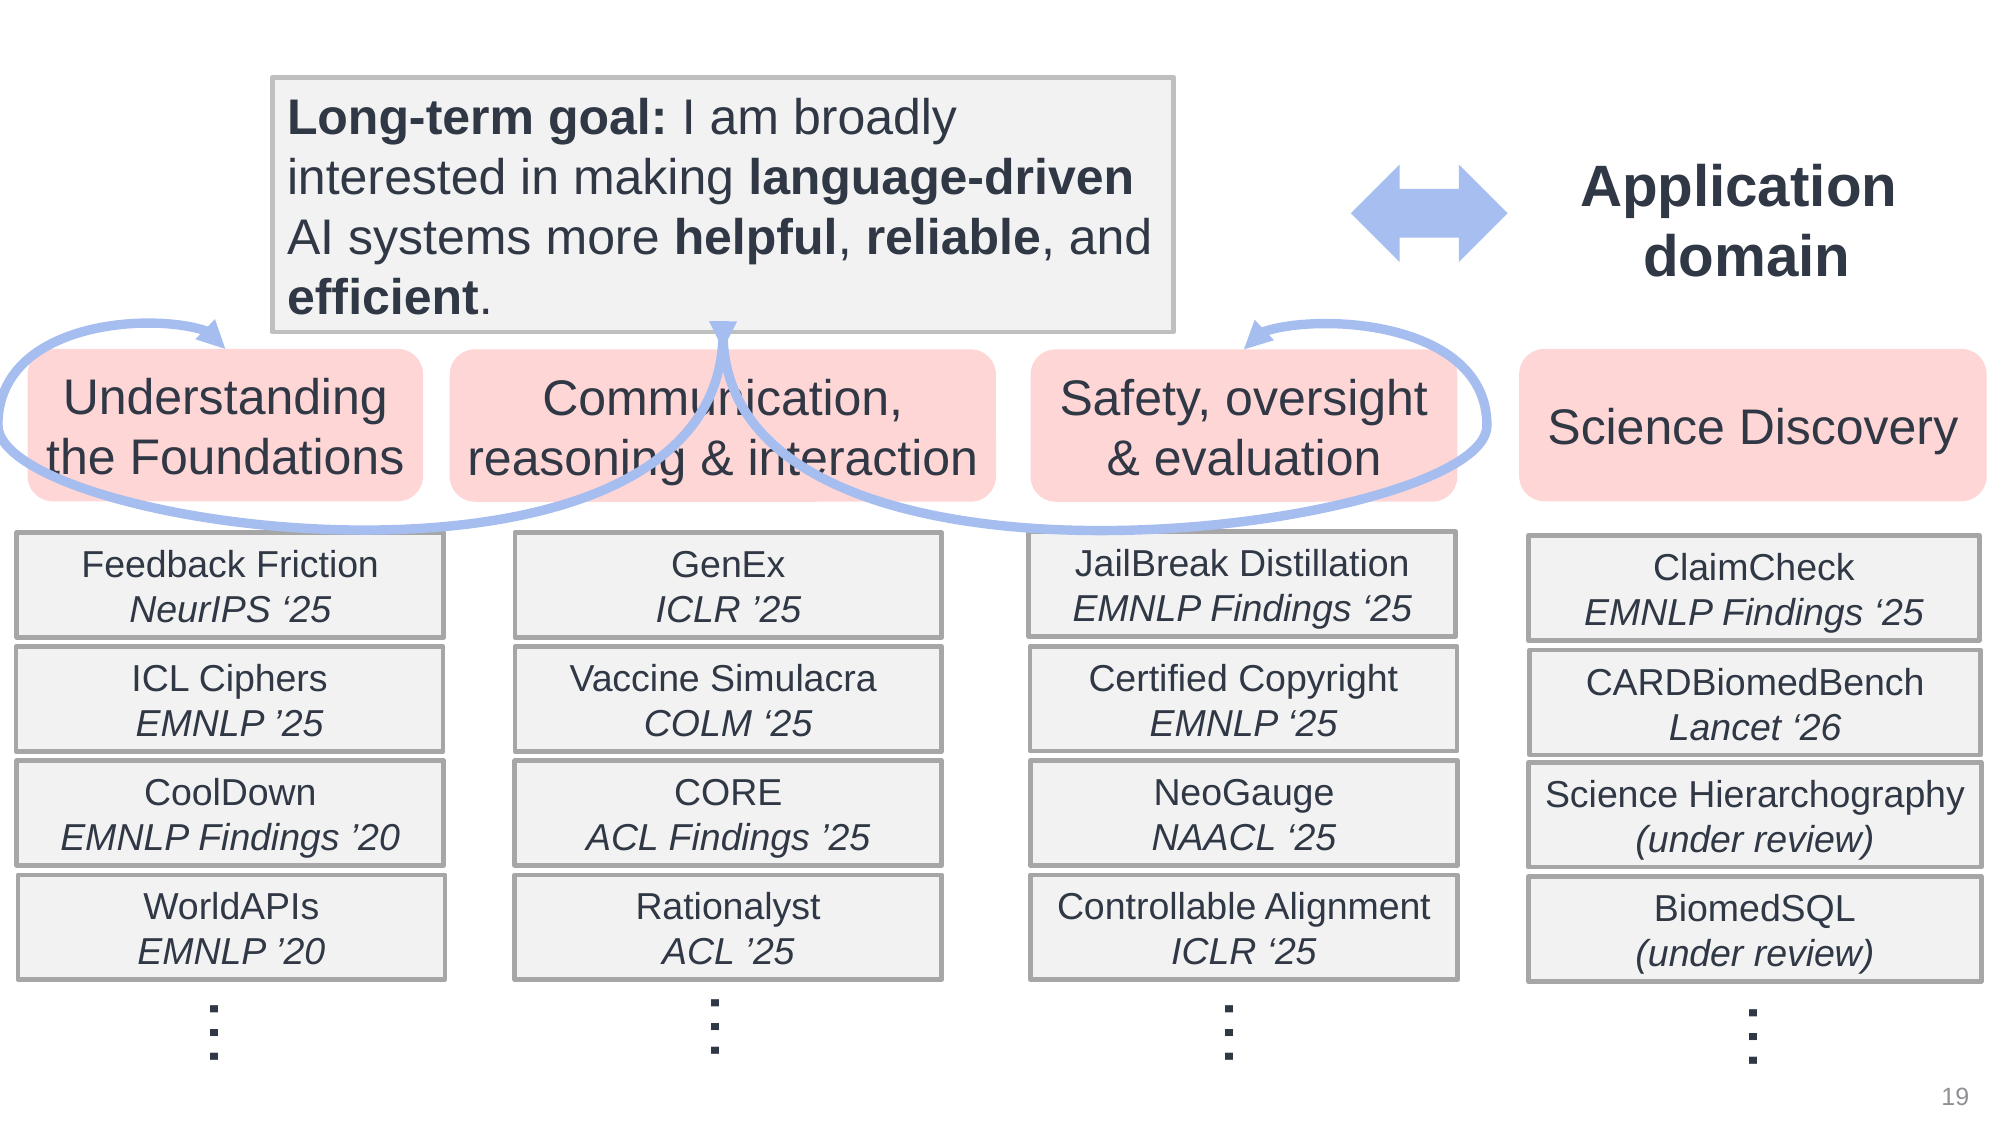

Long-term goal: I am broadly interested in making language-driven AI systems more helpful, reliable, and efficient.
Application
domain

Understanding the Foundations
Science Discovery
Communication, reasoning & interaction
Safety, oversight & evaluation
JailBreak Distillation
EMNLP Findings ‘25
Feedback Friction
NeurIPS ‘25
GenEx
ICLR ’25
ClaimCheck
EMNLP Findings ‘25
Certified Copyright
EMNLP ‘25
ICL Ciphers
EMNLP ’25
Vaccine Simulacra
COLM ‘25
CARDBiomedBench
Lancet ‘26
CoolDown
EMNLP Findings ’20
CORE
ACL Findings ’25
NeoGauge
NAACL ‘25
Science Hierarchography
(under review)
WorldAPIs
EMNLP ’20
Rationalyst
ACL ’25
Controllable Alignment
ICLR ‘25
BiomedSQL
(under review)
…
…
…
…
19